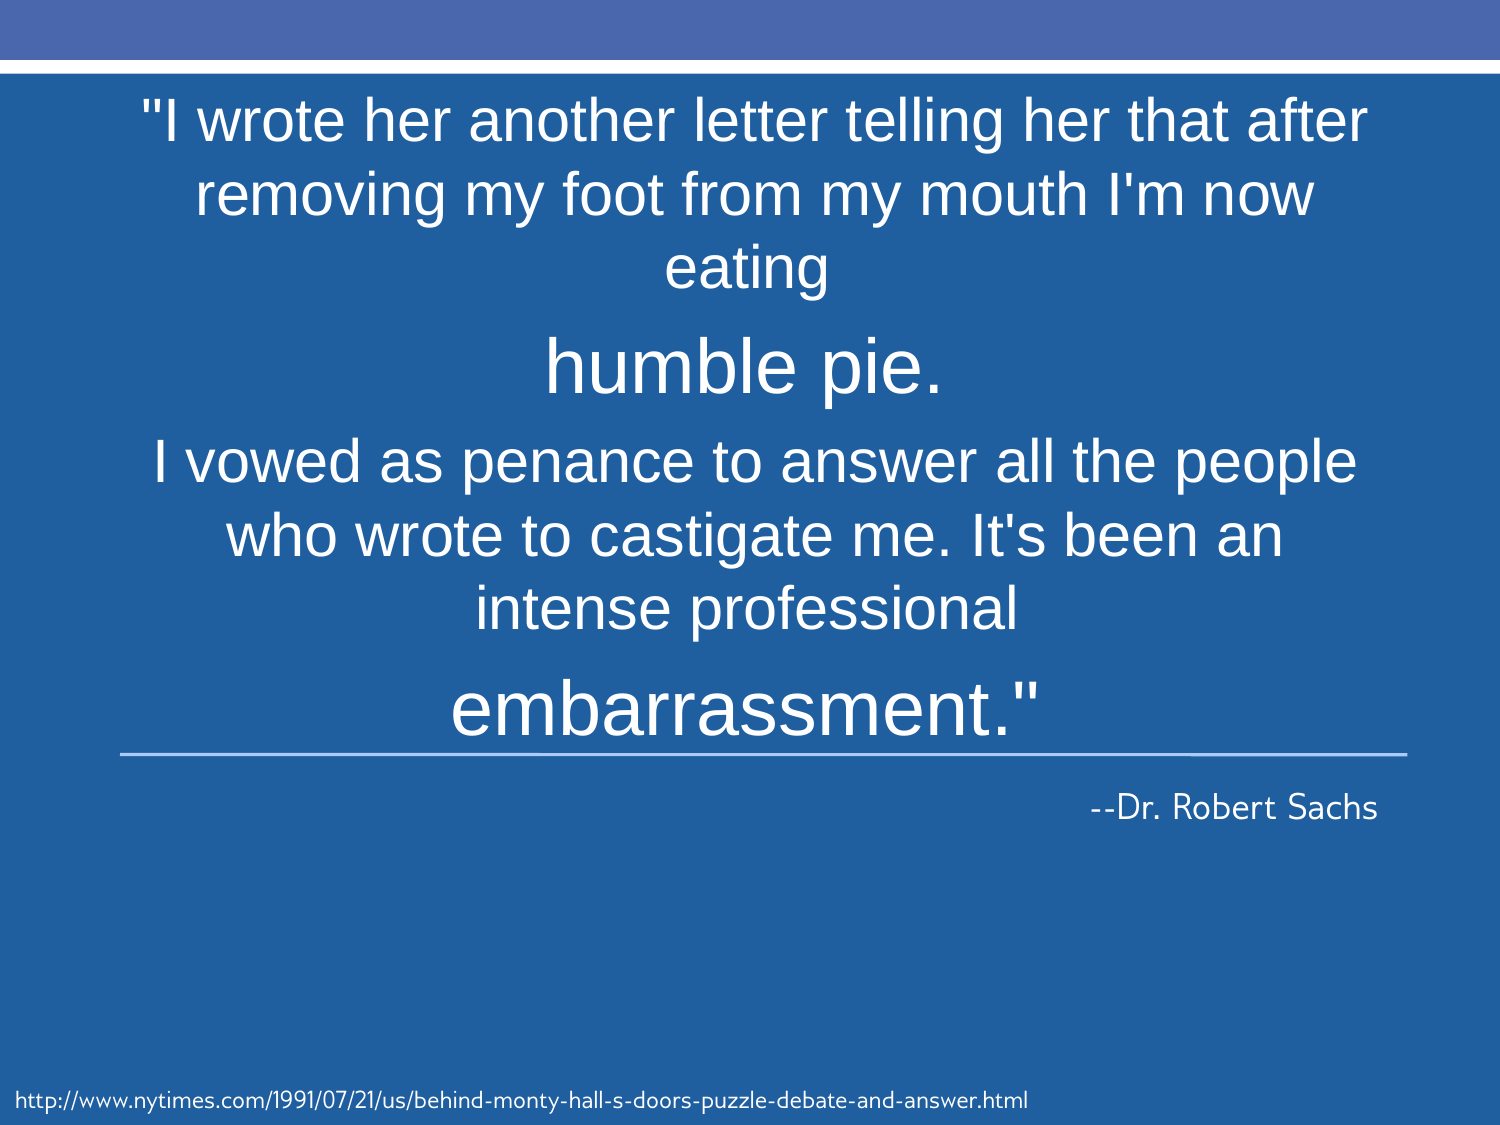

"I wrote her another letter telling her that after removing my foot from my mouth I'm now eating
humble pie.
I vowed as penance to answer all the people who wrote to castigate me. It's been an intense professional
embarrassment."
--Dr. Robert Sachs
http://www.nytimes.com/1991/07/21/us/behind-monty-hall-s-doors-puzzle-debate-and-answer.html